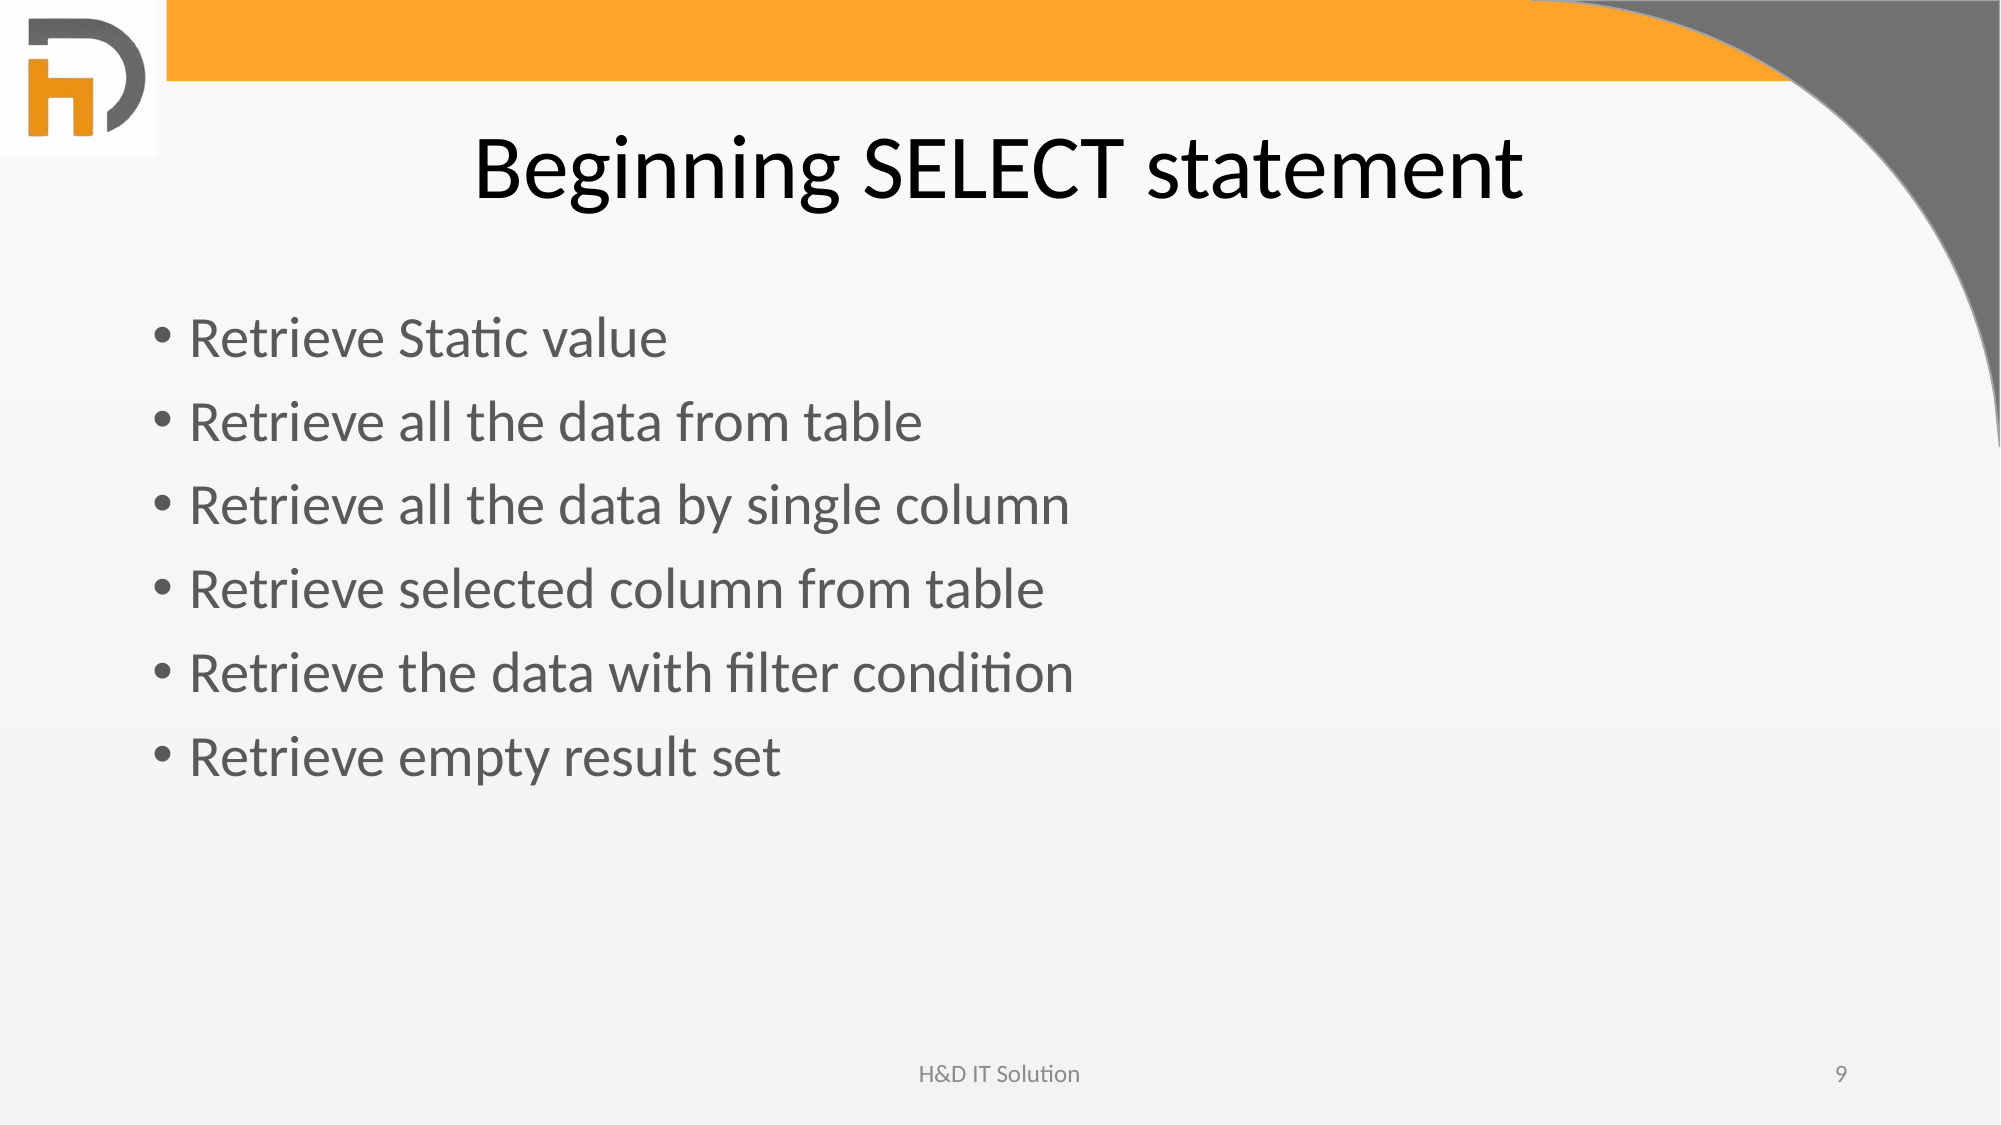

# Beginning SELECT statement
Retrieve Static value
Retrieve all the data from table
Retrieve all the data by single column
Retrieve selected column from table
Retrieve the data with filter condition
Retrieve empty result set

H&D IT Solution
9